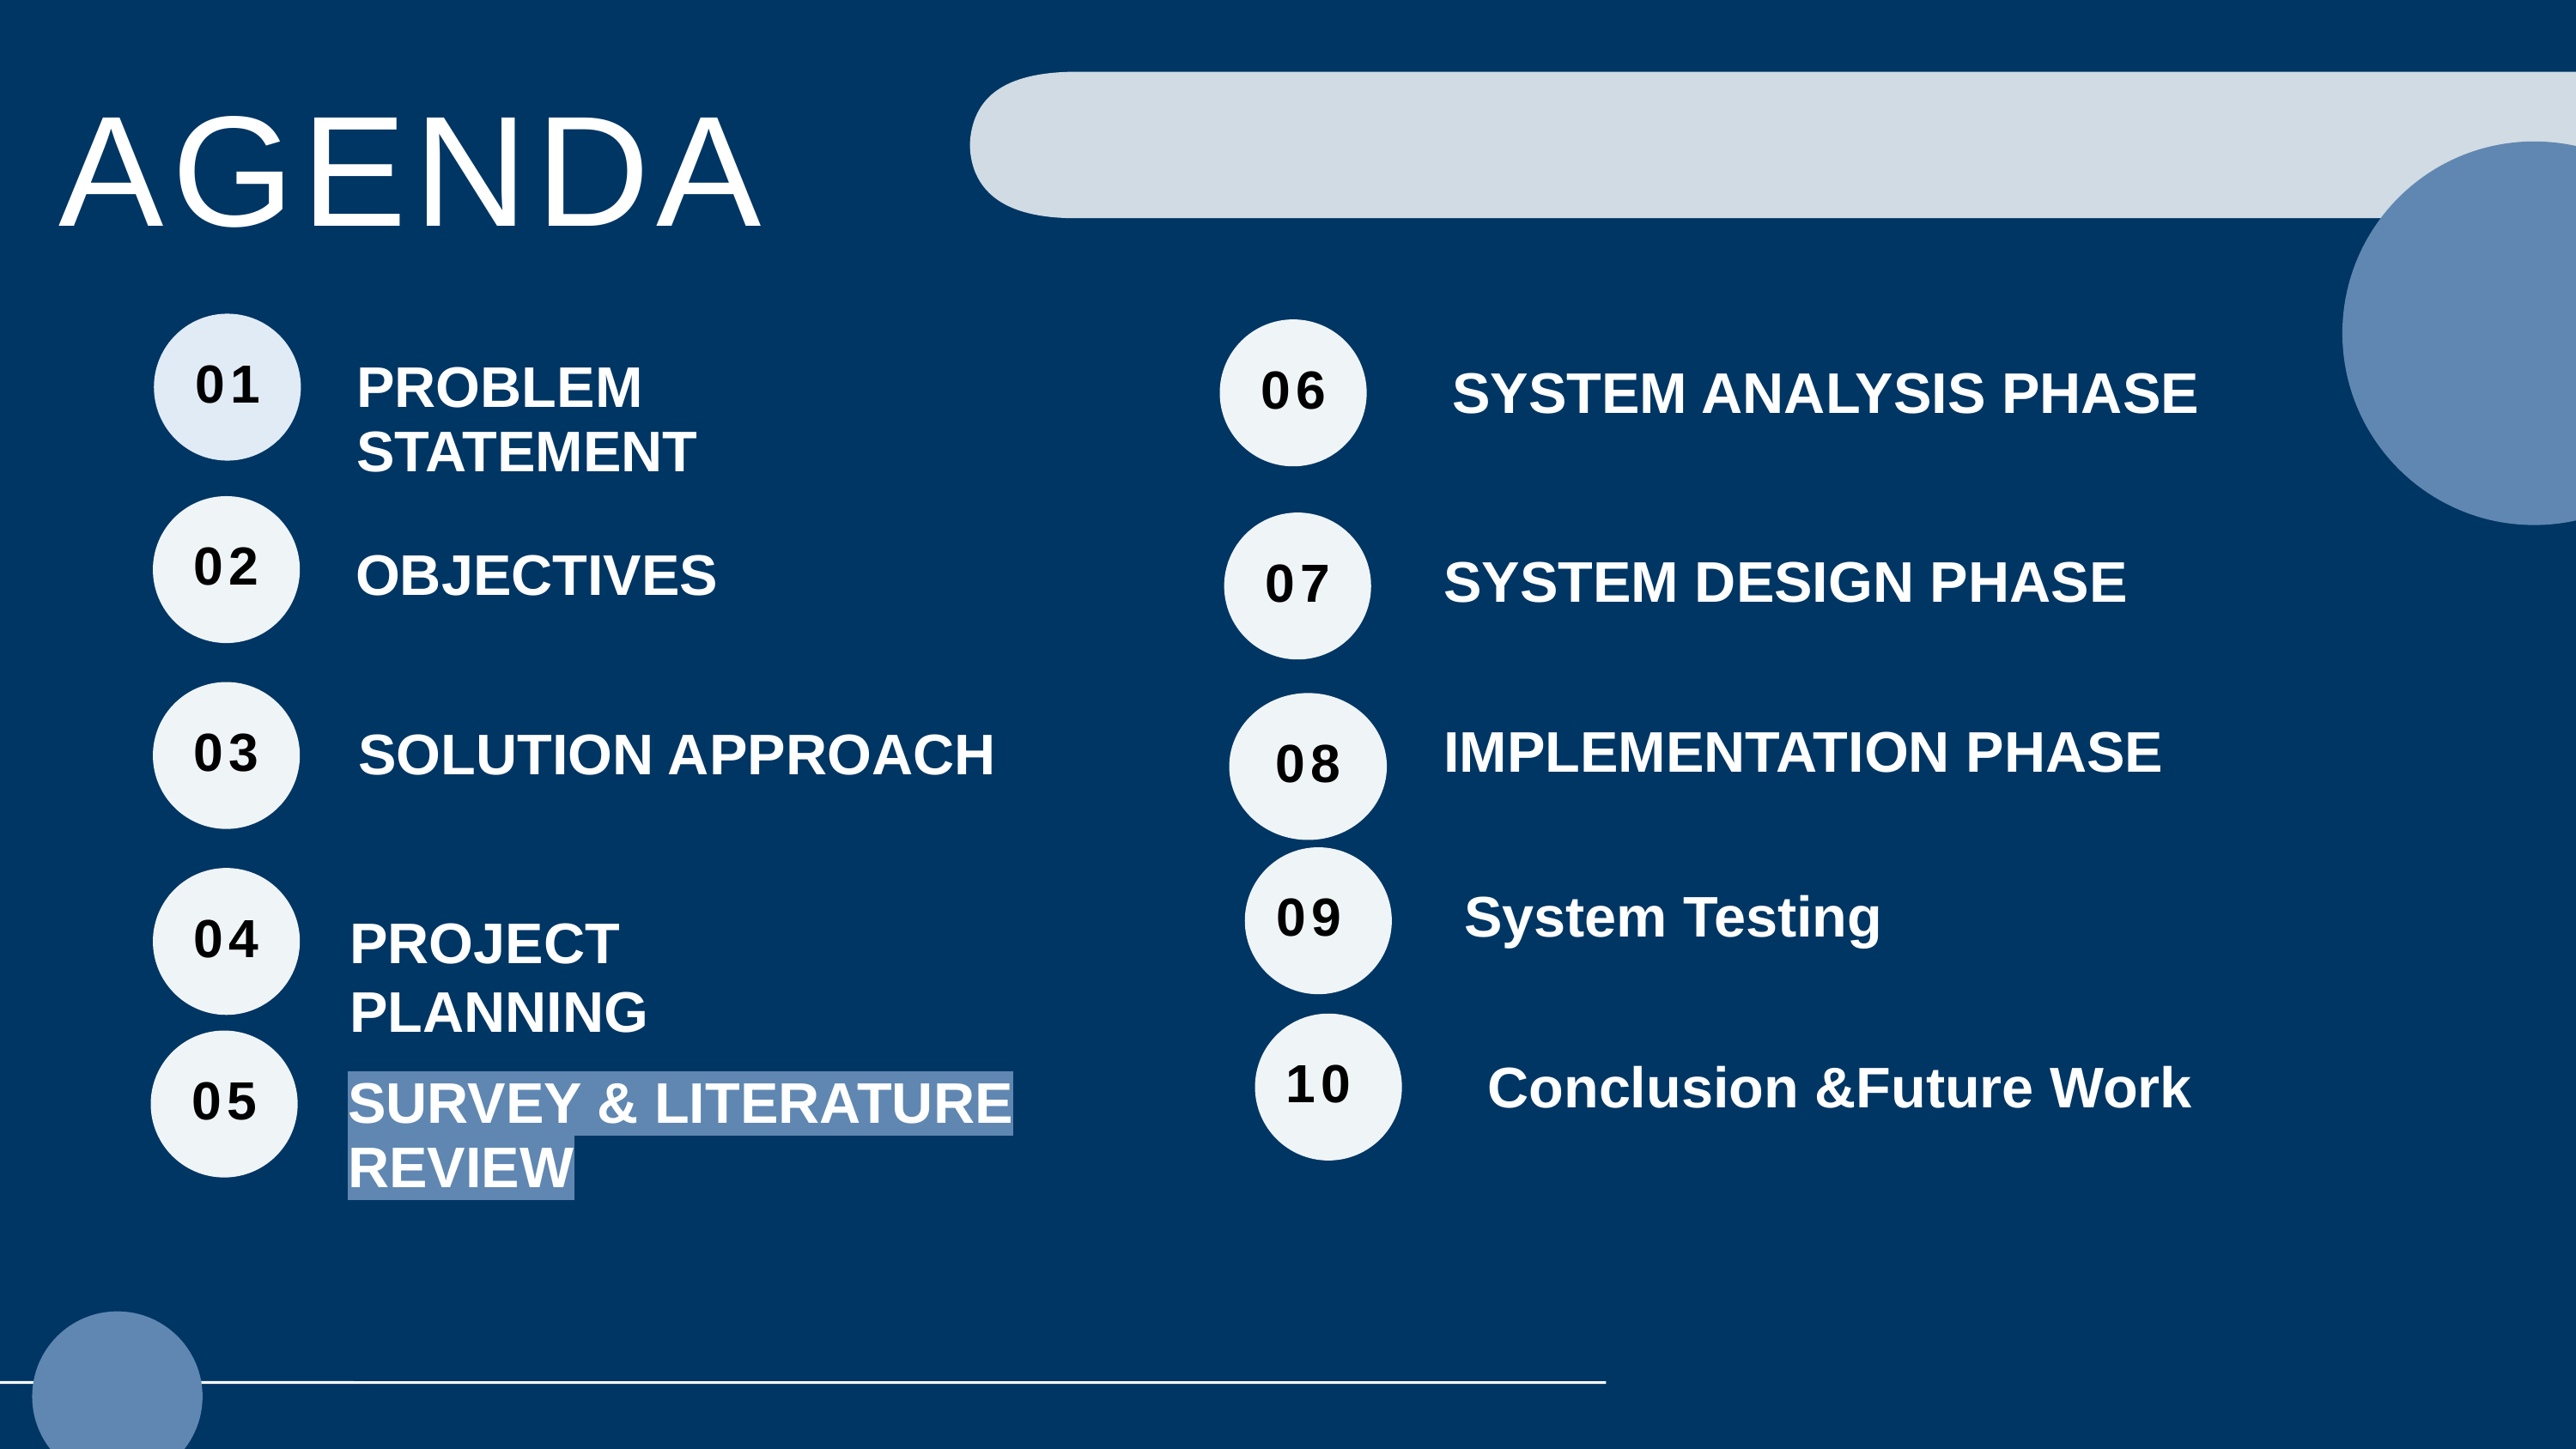

AGENDA

01
PROBLEM STATEMENT

02
OBJECTIVES

03
SOLUTION APPROACH

04
PROJECT PLANNING

06
SYSTEM ANALYSIS PHASE
07

SYSTEM DESIGN PHASE

08

IMPLEMENTATION PHASE
09

System Testing

10
Conclusion &Future Work

05
SURVEY & LITERATURE REVIEW